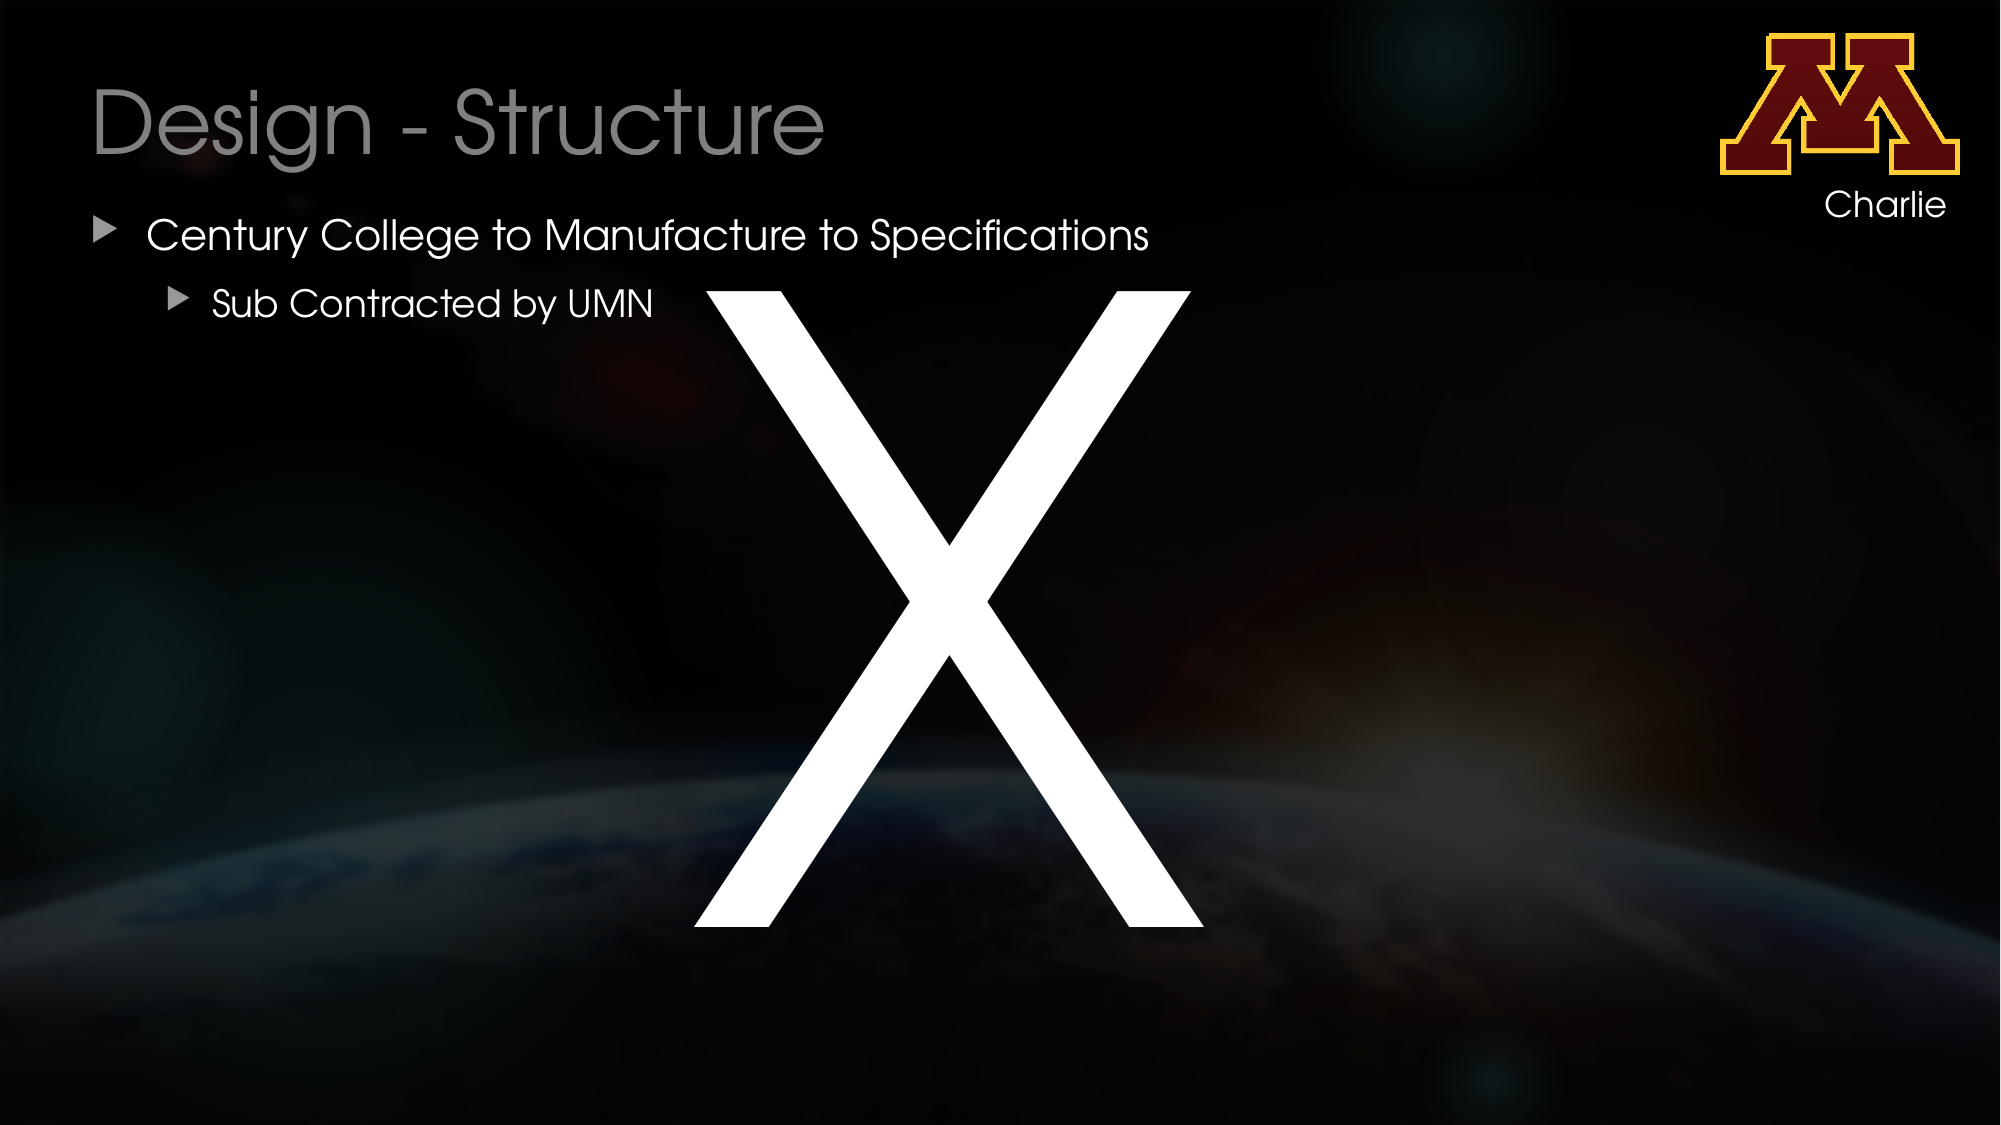

# Design - Structure
X
Charlie
Century College to Manufacture to Specifications
Sub Contracted by UMN